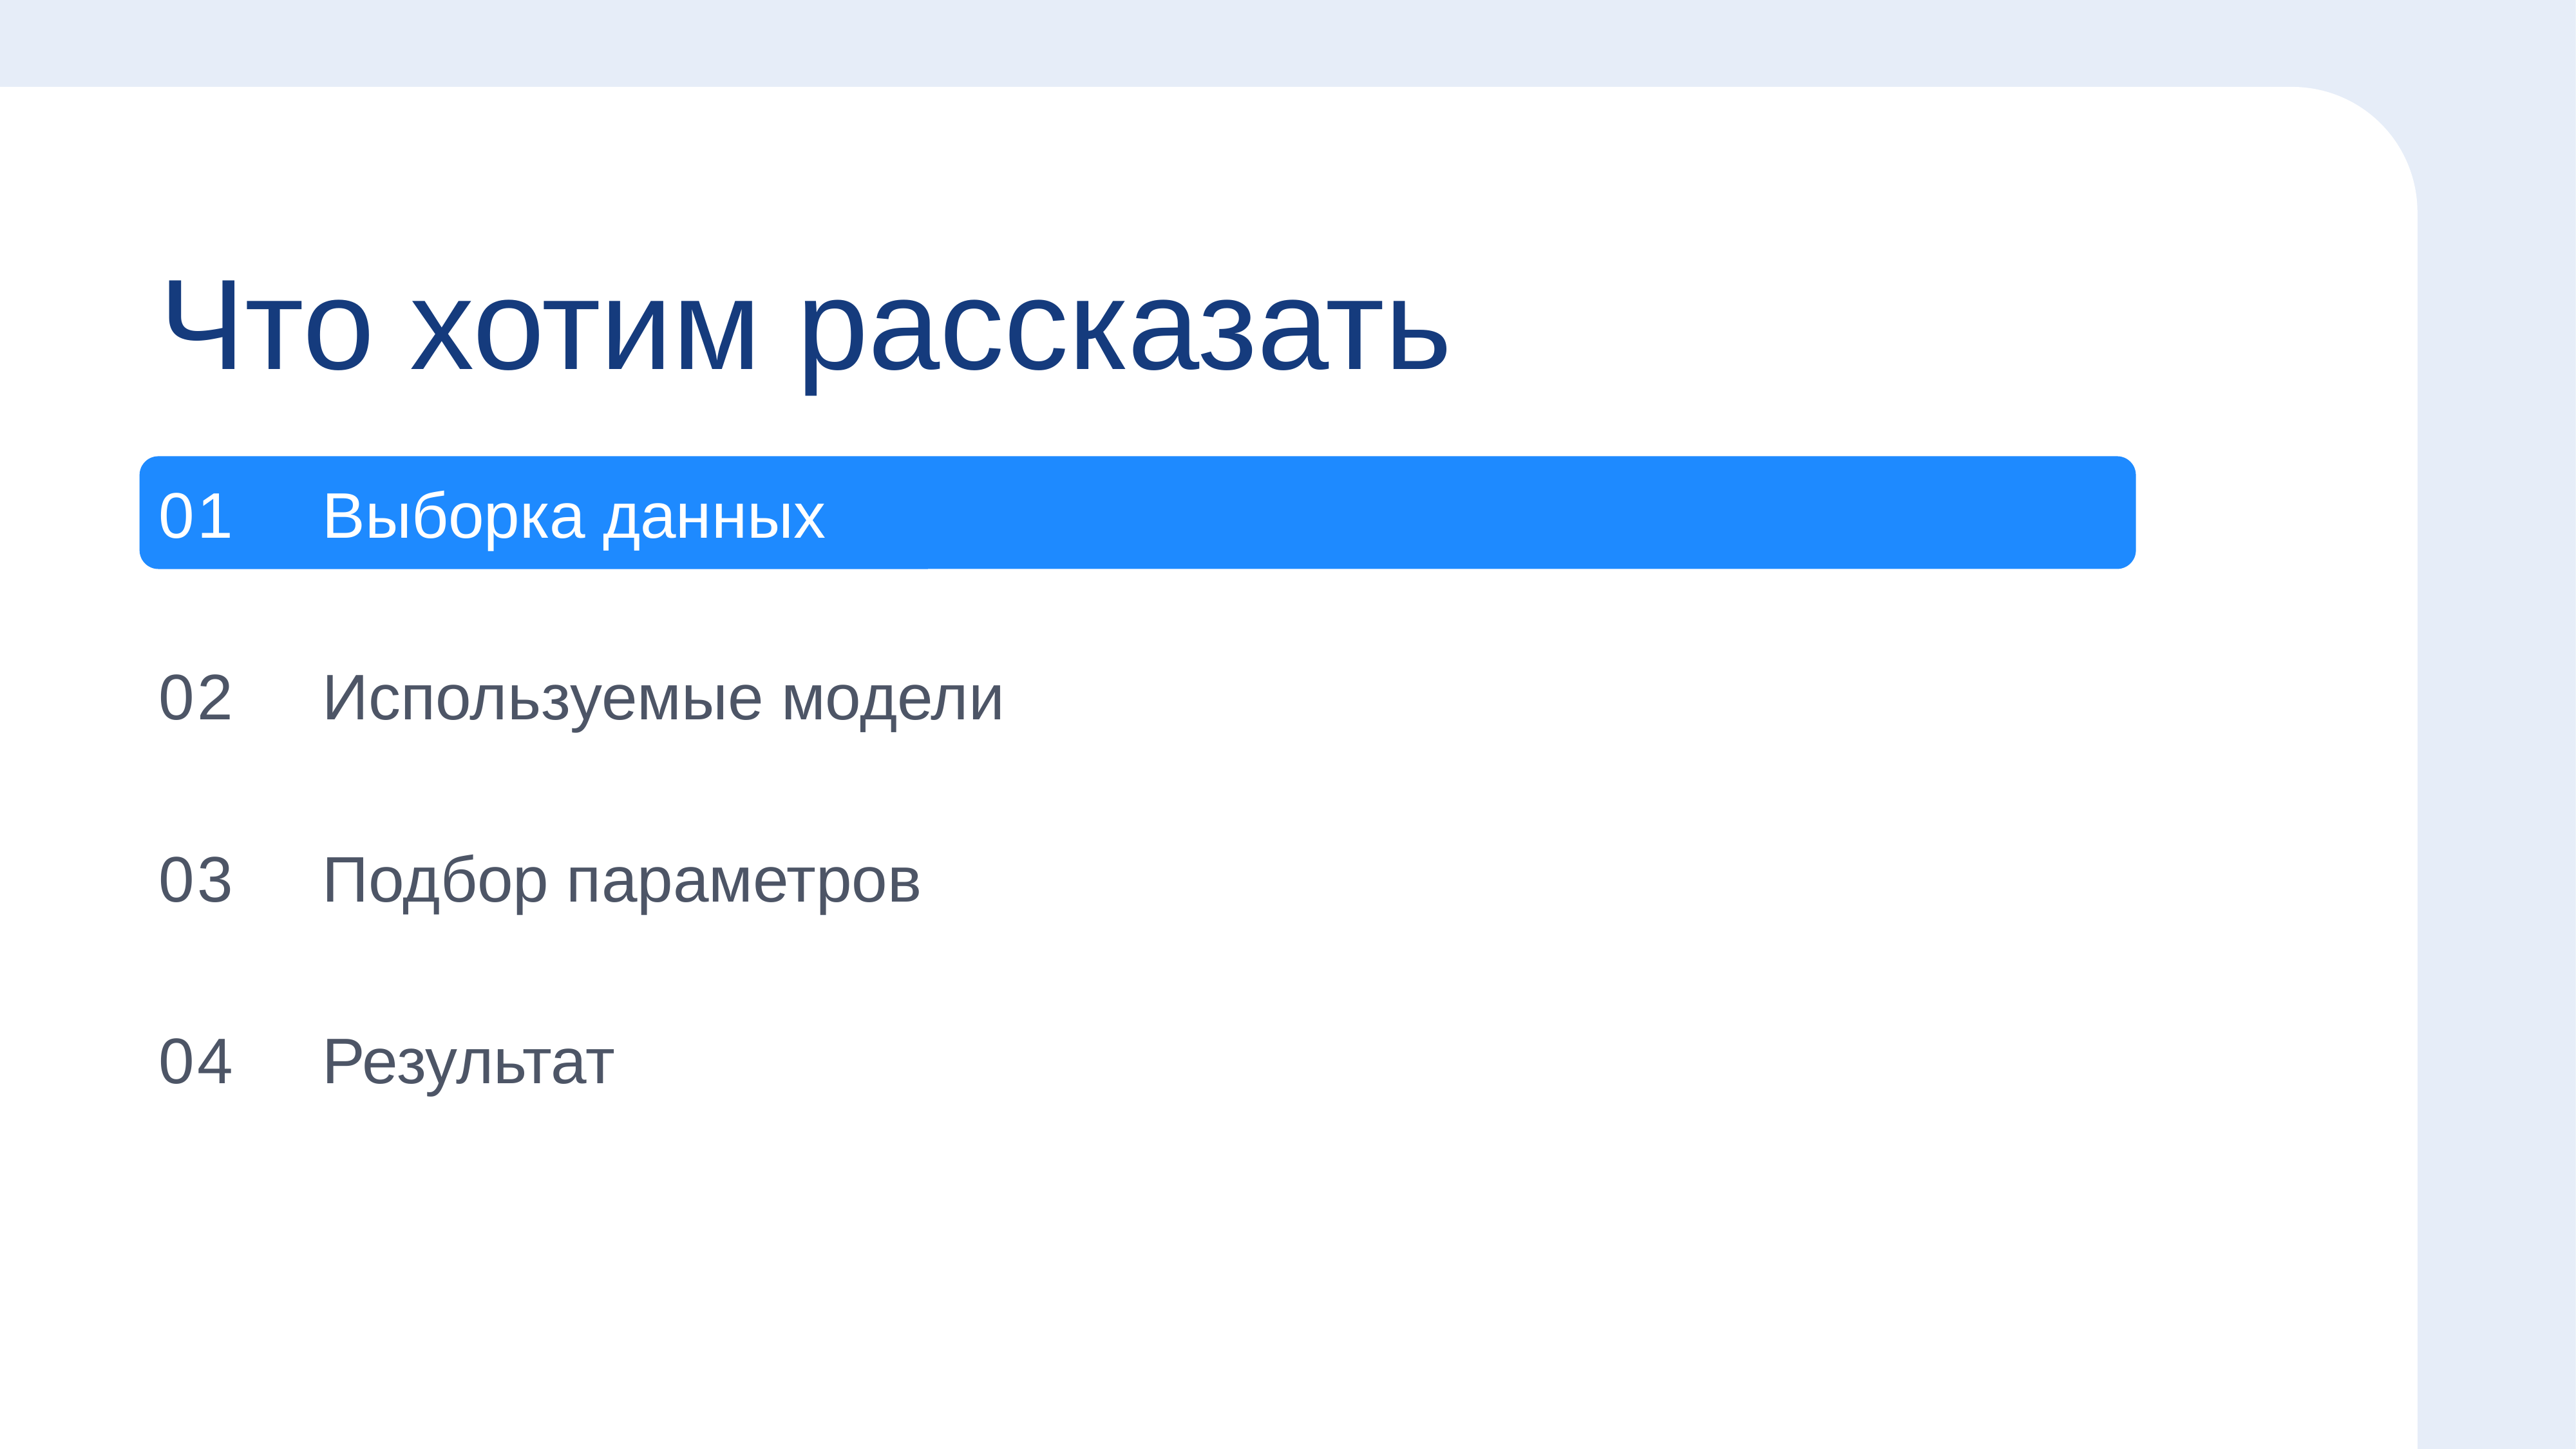

# Что хотим рассказать

01
Выборка данных
02
Используемые модели
03
Подбор параметров
04
Результат